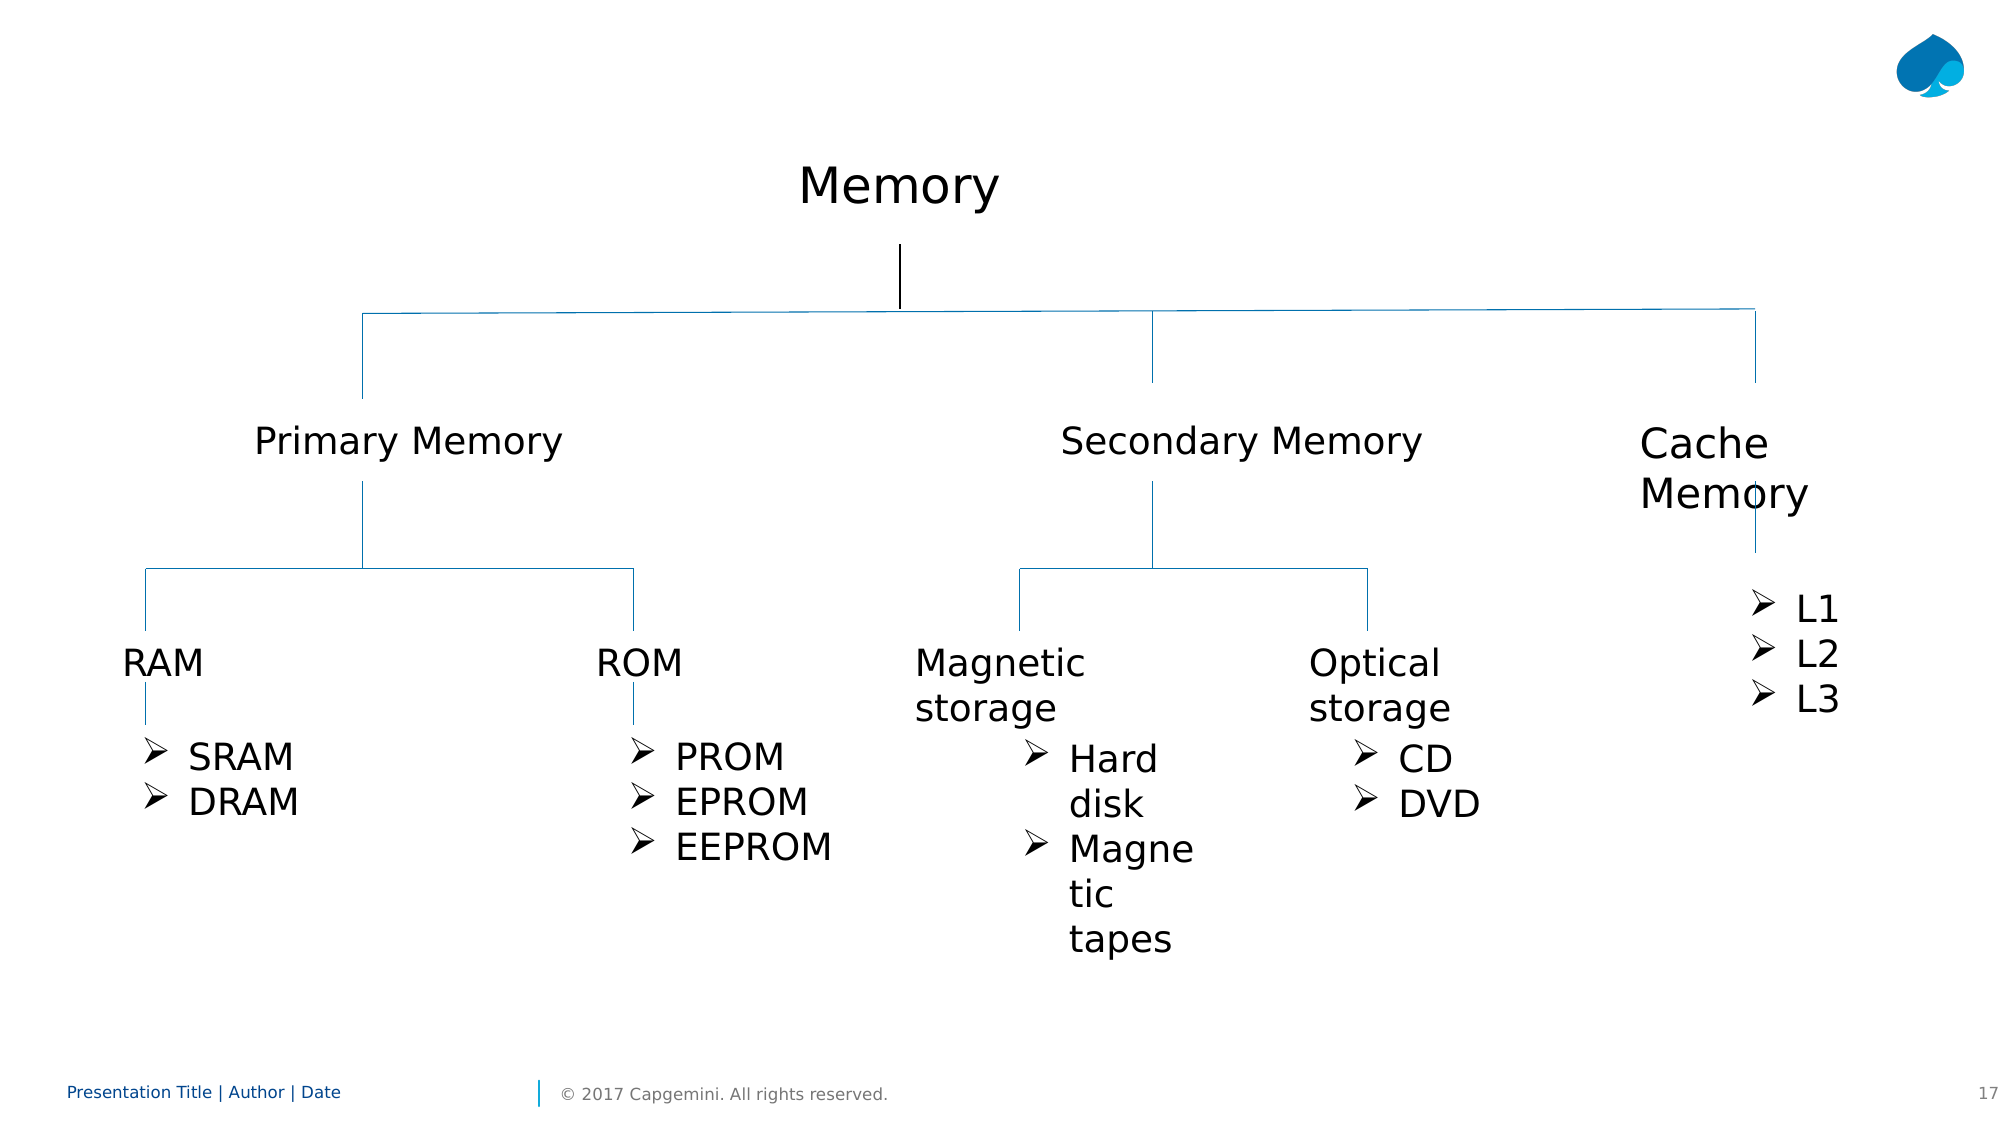

Memory
Primary Memory
Secondary Memory
Cache Memory
L1
L2
L3
RAM
ROM
Magnetic storage
Optical storage
SRAM
DRAM
PROM
EPROM
EEPROM
Hard disk
Magnetic tapes
CD
DVD